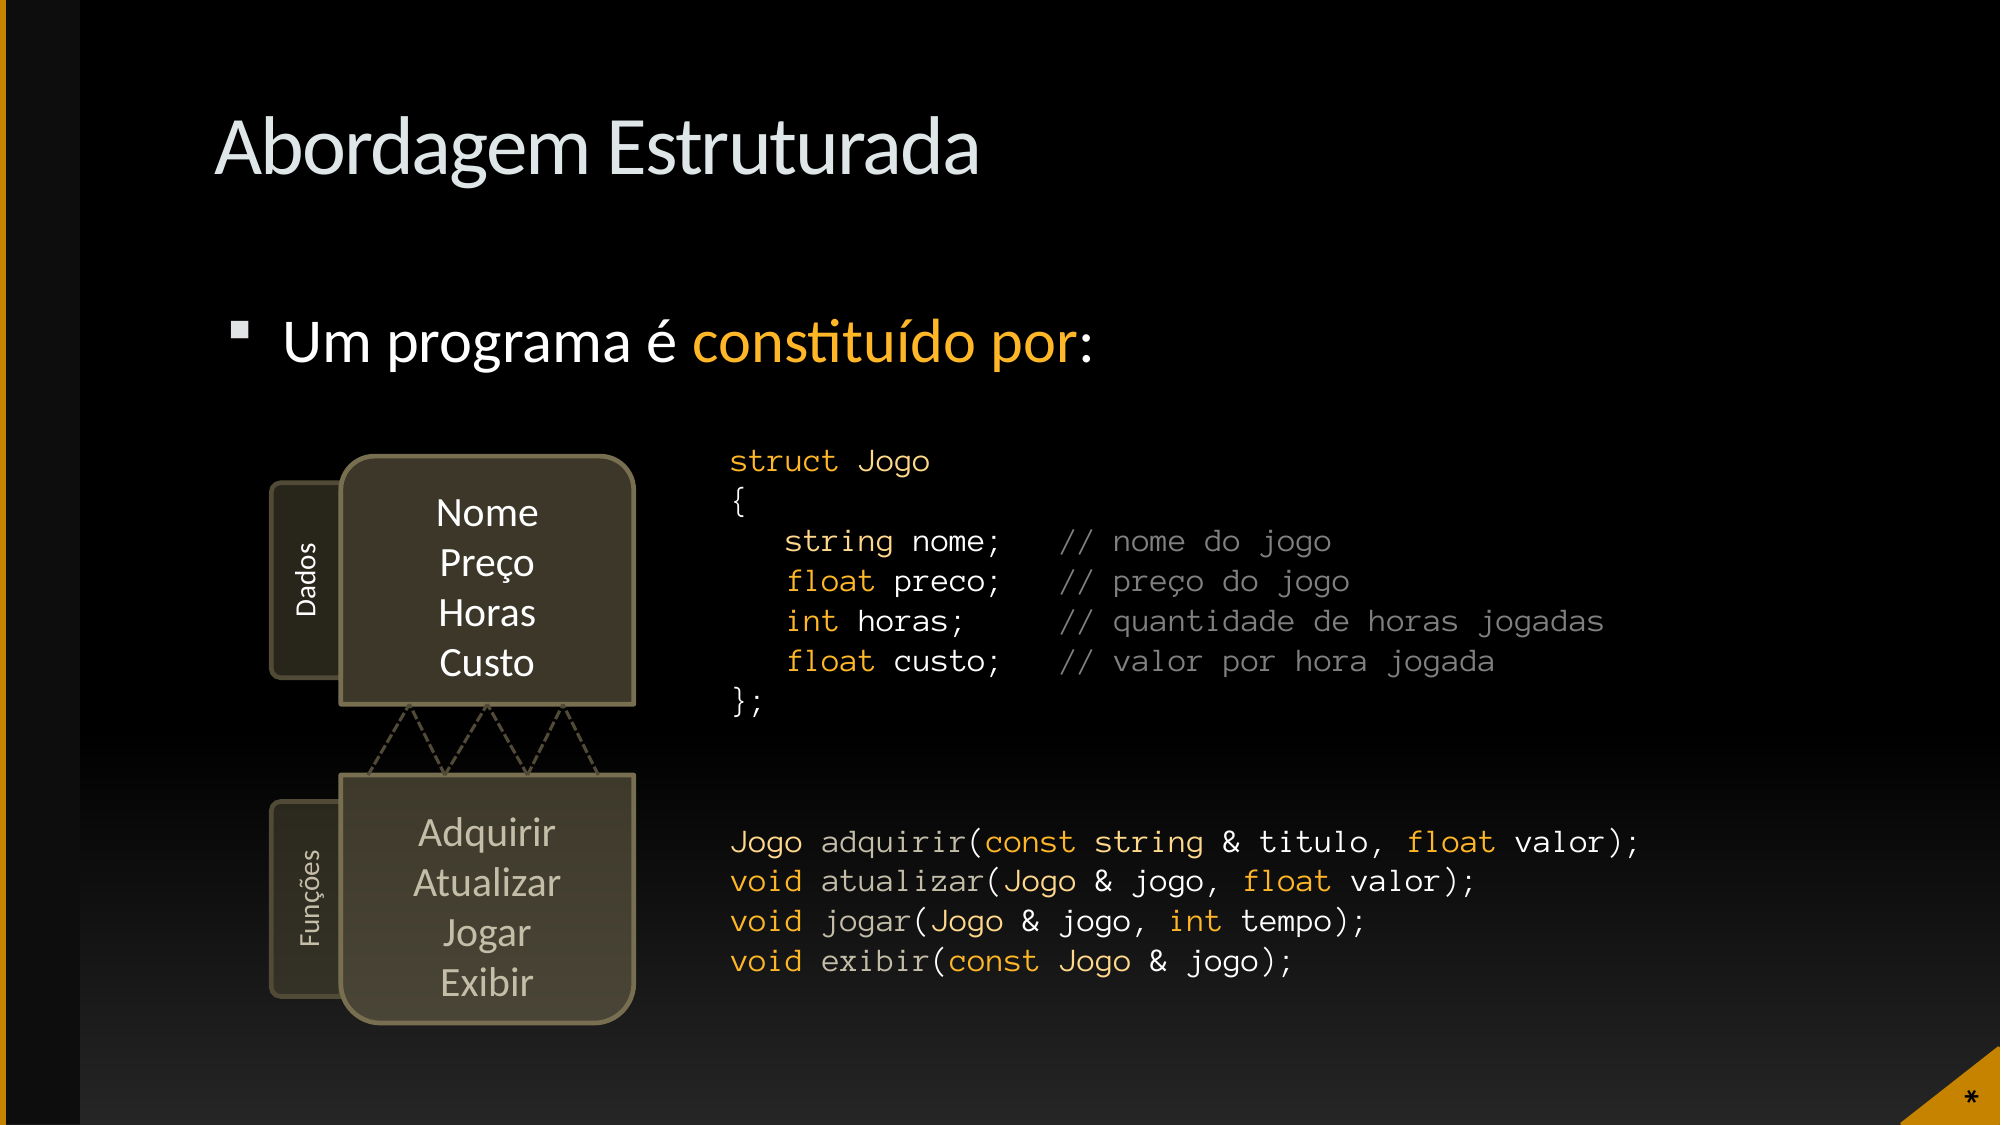

# Abordagem Estruturada
Um programa é constituído por:
struct Jogo
{
   string nome;   // nome do jogo
   float preco;   // preço do jogo
   int horas;     // quantidade de horas jogadas
   float custo;   // valor por hora jogada
};
Nome
Preço
Horas
Custo
Dados
Adquirir
Atualizar Jogar
Exibir
Funções
Jogo adquirir(const string & titulo, float valor);
void atualizar(Jogo & jogo, float valor);
void jogar(Jogo & jogo, int tempo);
void exibir(const Jogo & jogo);

*